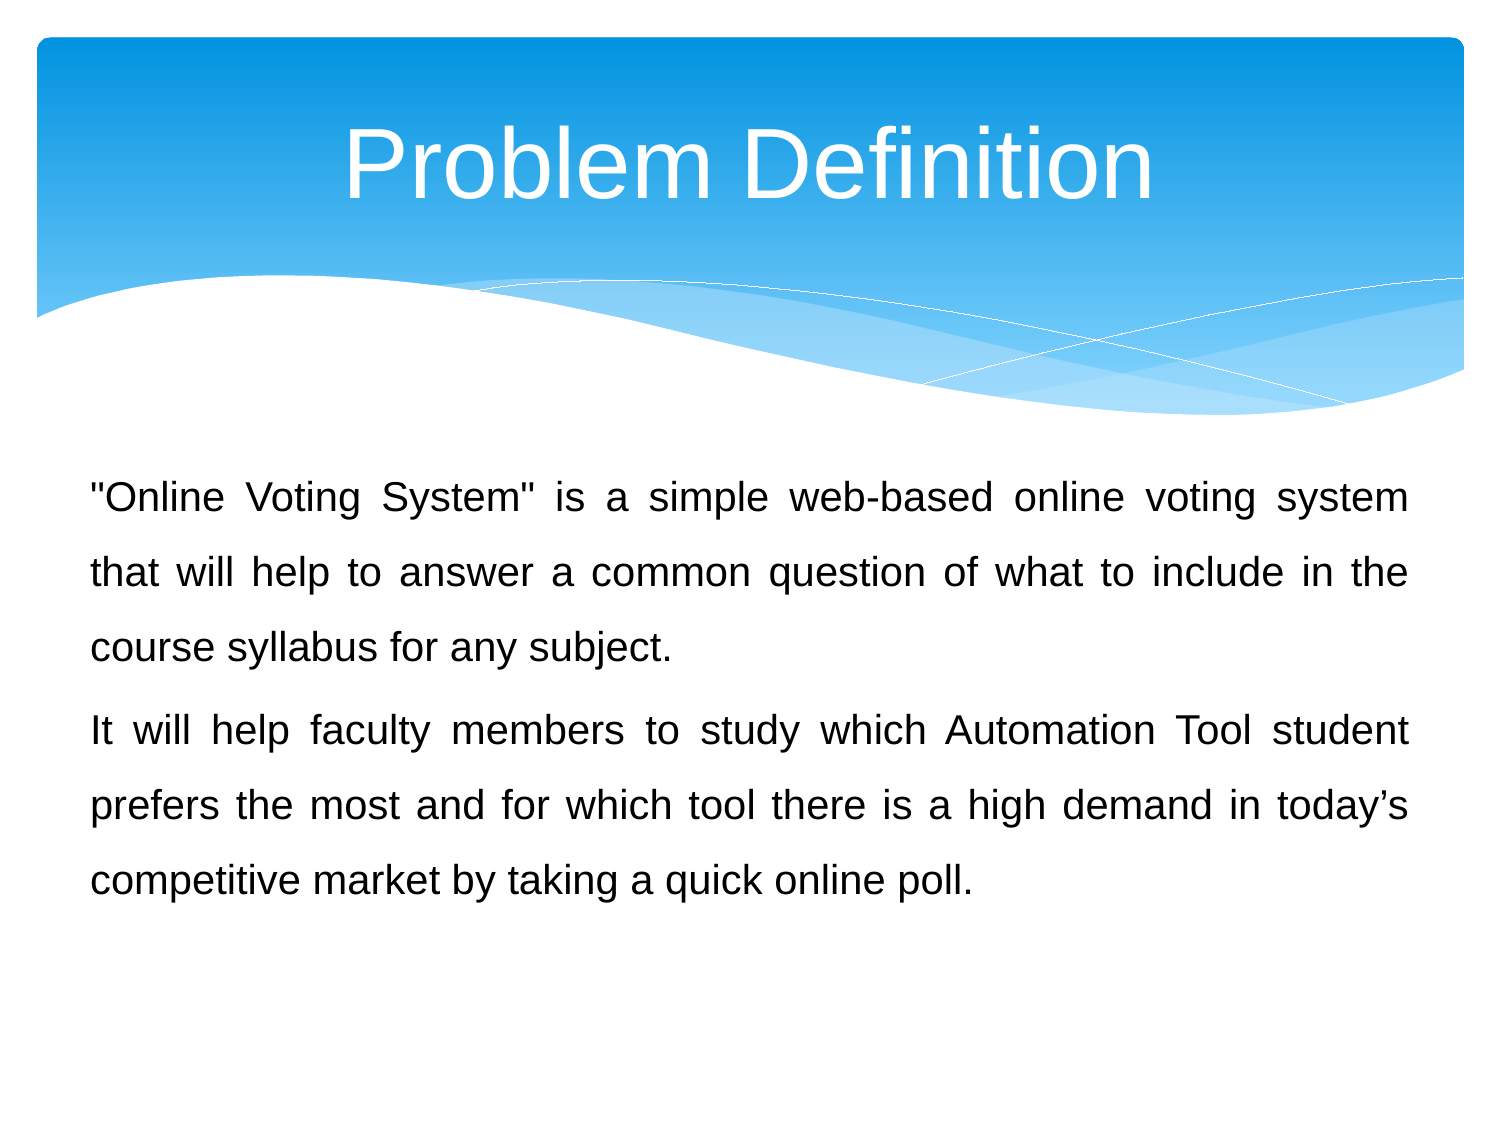

# Problem Definition
"Online Voting System" is a simple web-based online voting system that will help to answer a common question of what to include in the course syllabus for any subject.
It will help faculty members to study which Automation Tool student prefers the most and for which tool there is a high demand in today’s competitive market by taking a quick online poll.